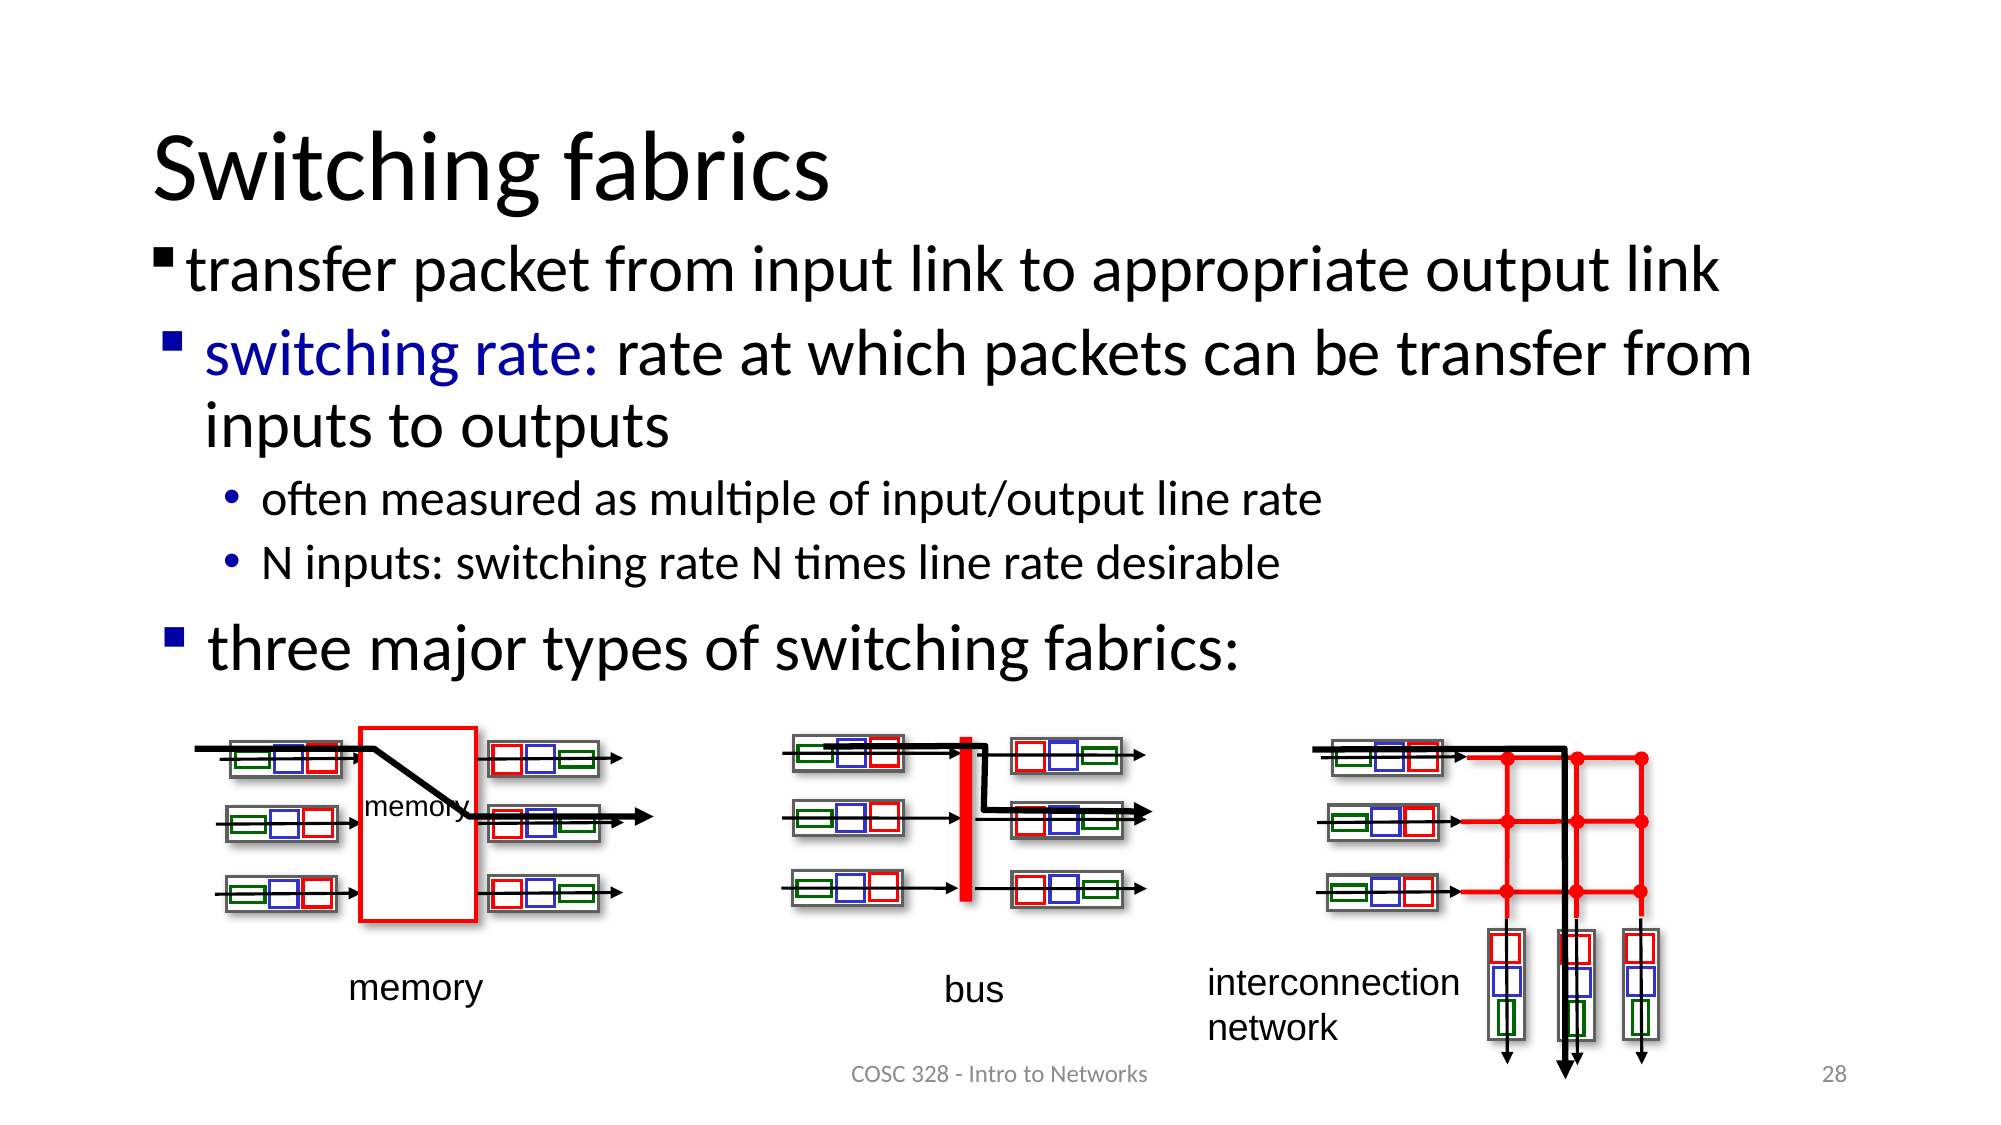

# Switching fabrics
transfer packet from input link to appropriate output link

switching rate: rate at which packets can be transfer from inputs to outputs
often measured as multiple of input/output line rate
N inputs: switching rate N times line rate desirable
three major types of switching fabrics:

memory

memory

interconnection
network

bus
COSC 328 - Intro to Networks
28